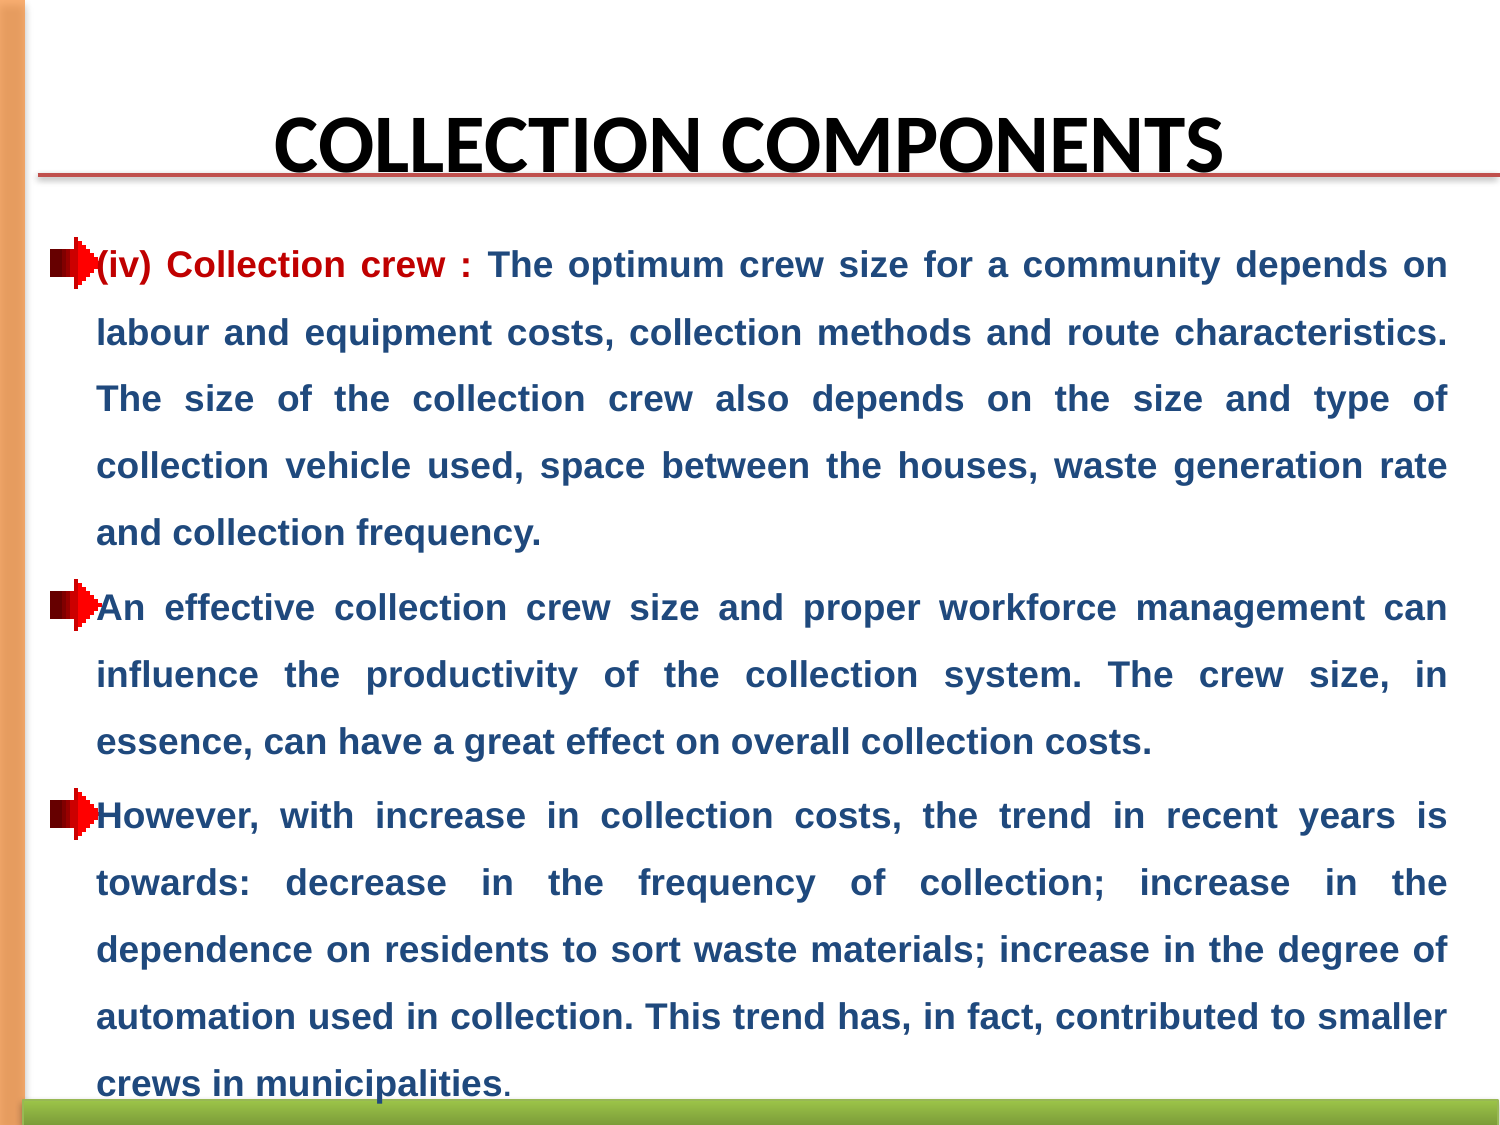

# COLLECTION COMPONENTS
(iv) Collection crew : The optimum crew size for a community depends on labour and equipment costs, collection methods and route characteristics. The size of the collection crew also depends on the size and type of collection vehicle used, space between the houses, waste generation rate and collection frequency.
An effective collection crew size and proper workforce management can influence the productivity of the collection system. The crew size, in essence, can have a great effect on overall collection costs.
However, with increase in collection costs, the trend in recent years is towards: decrease in the frequency of collection; increase in the dependence on residents to sort waste materials; increase in the degree of automation used in collection. This trend has, in fact, contributed to smaller crews in municipalities.